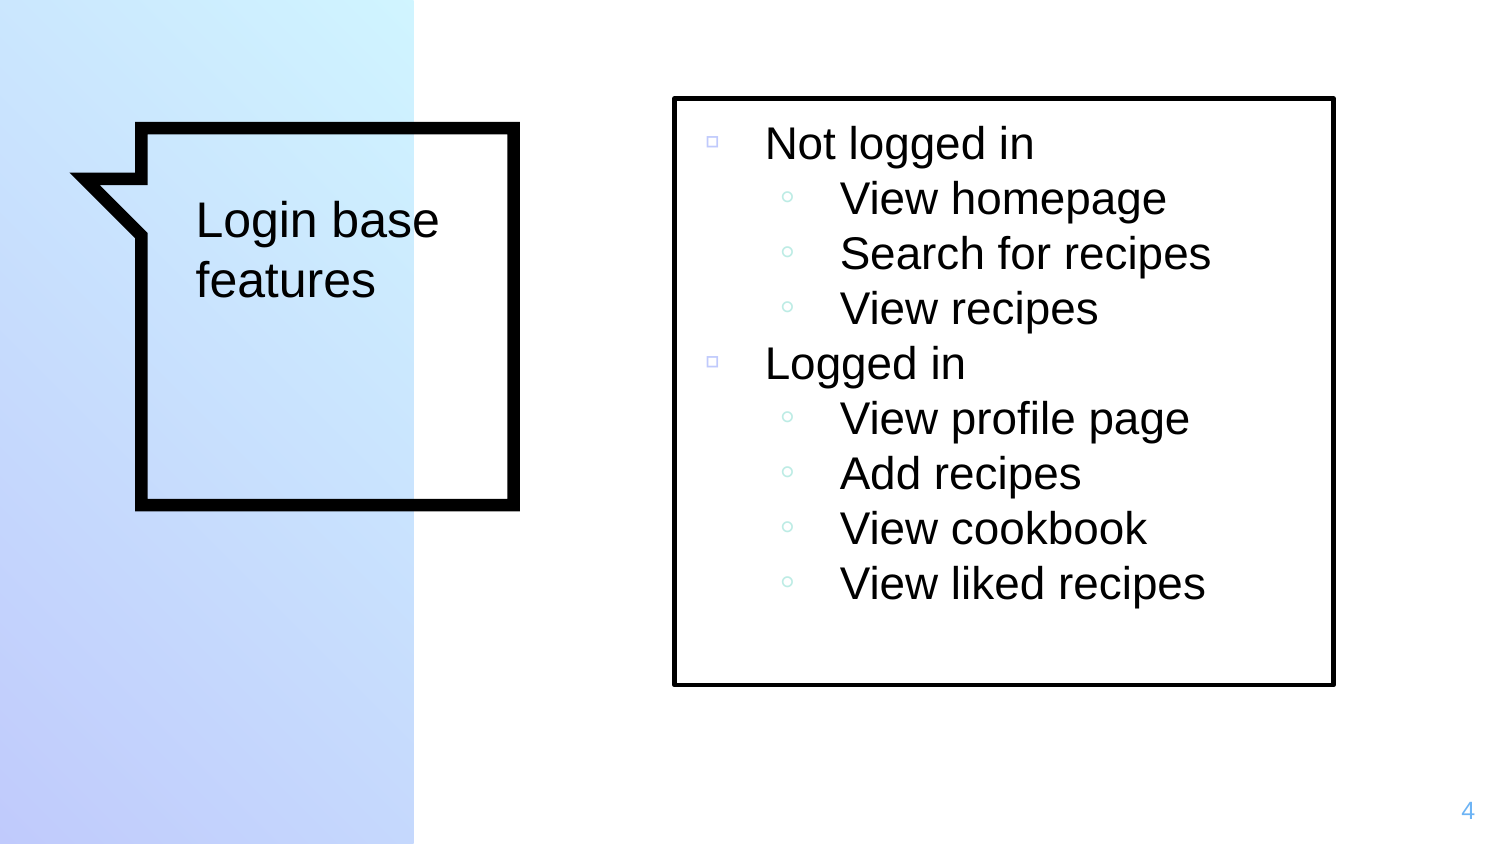

Not logged in
View homepage
Search for recipes
View recipes
Logged in
View profile page
Add recipes
View cookbook
View liked recipes

# Login base features
4